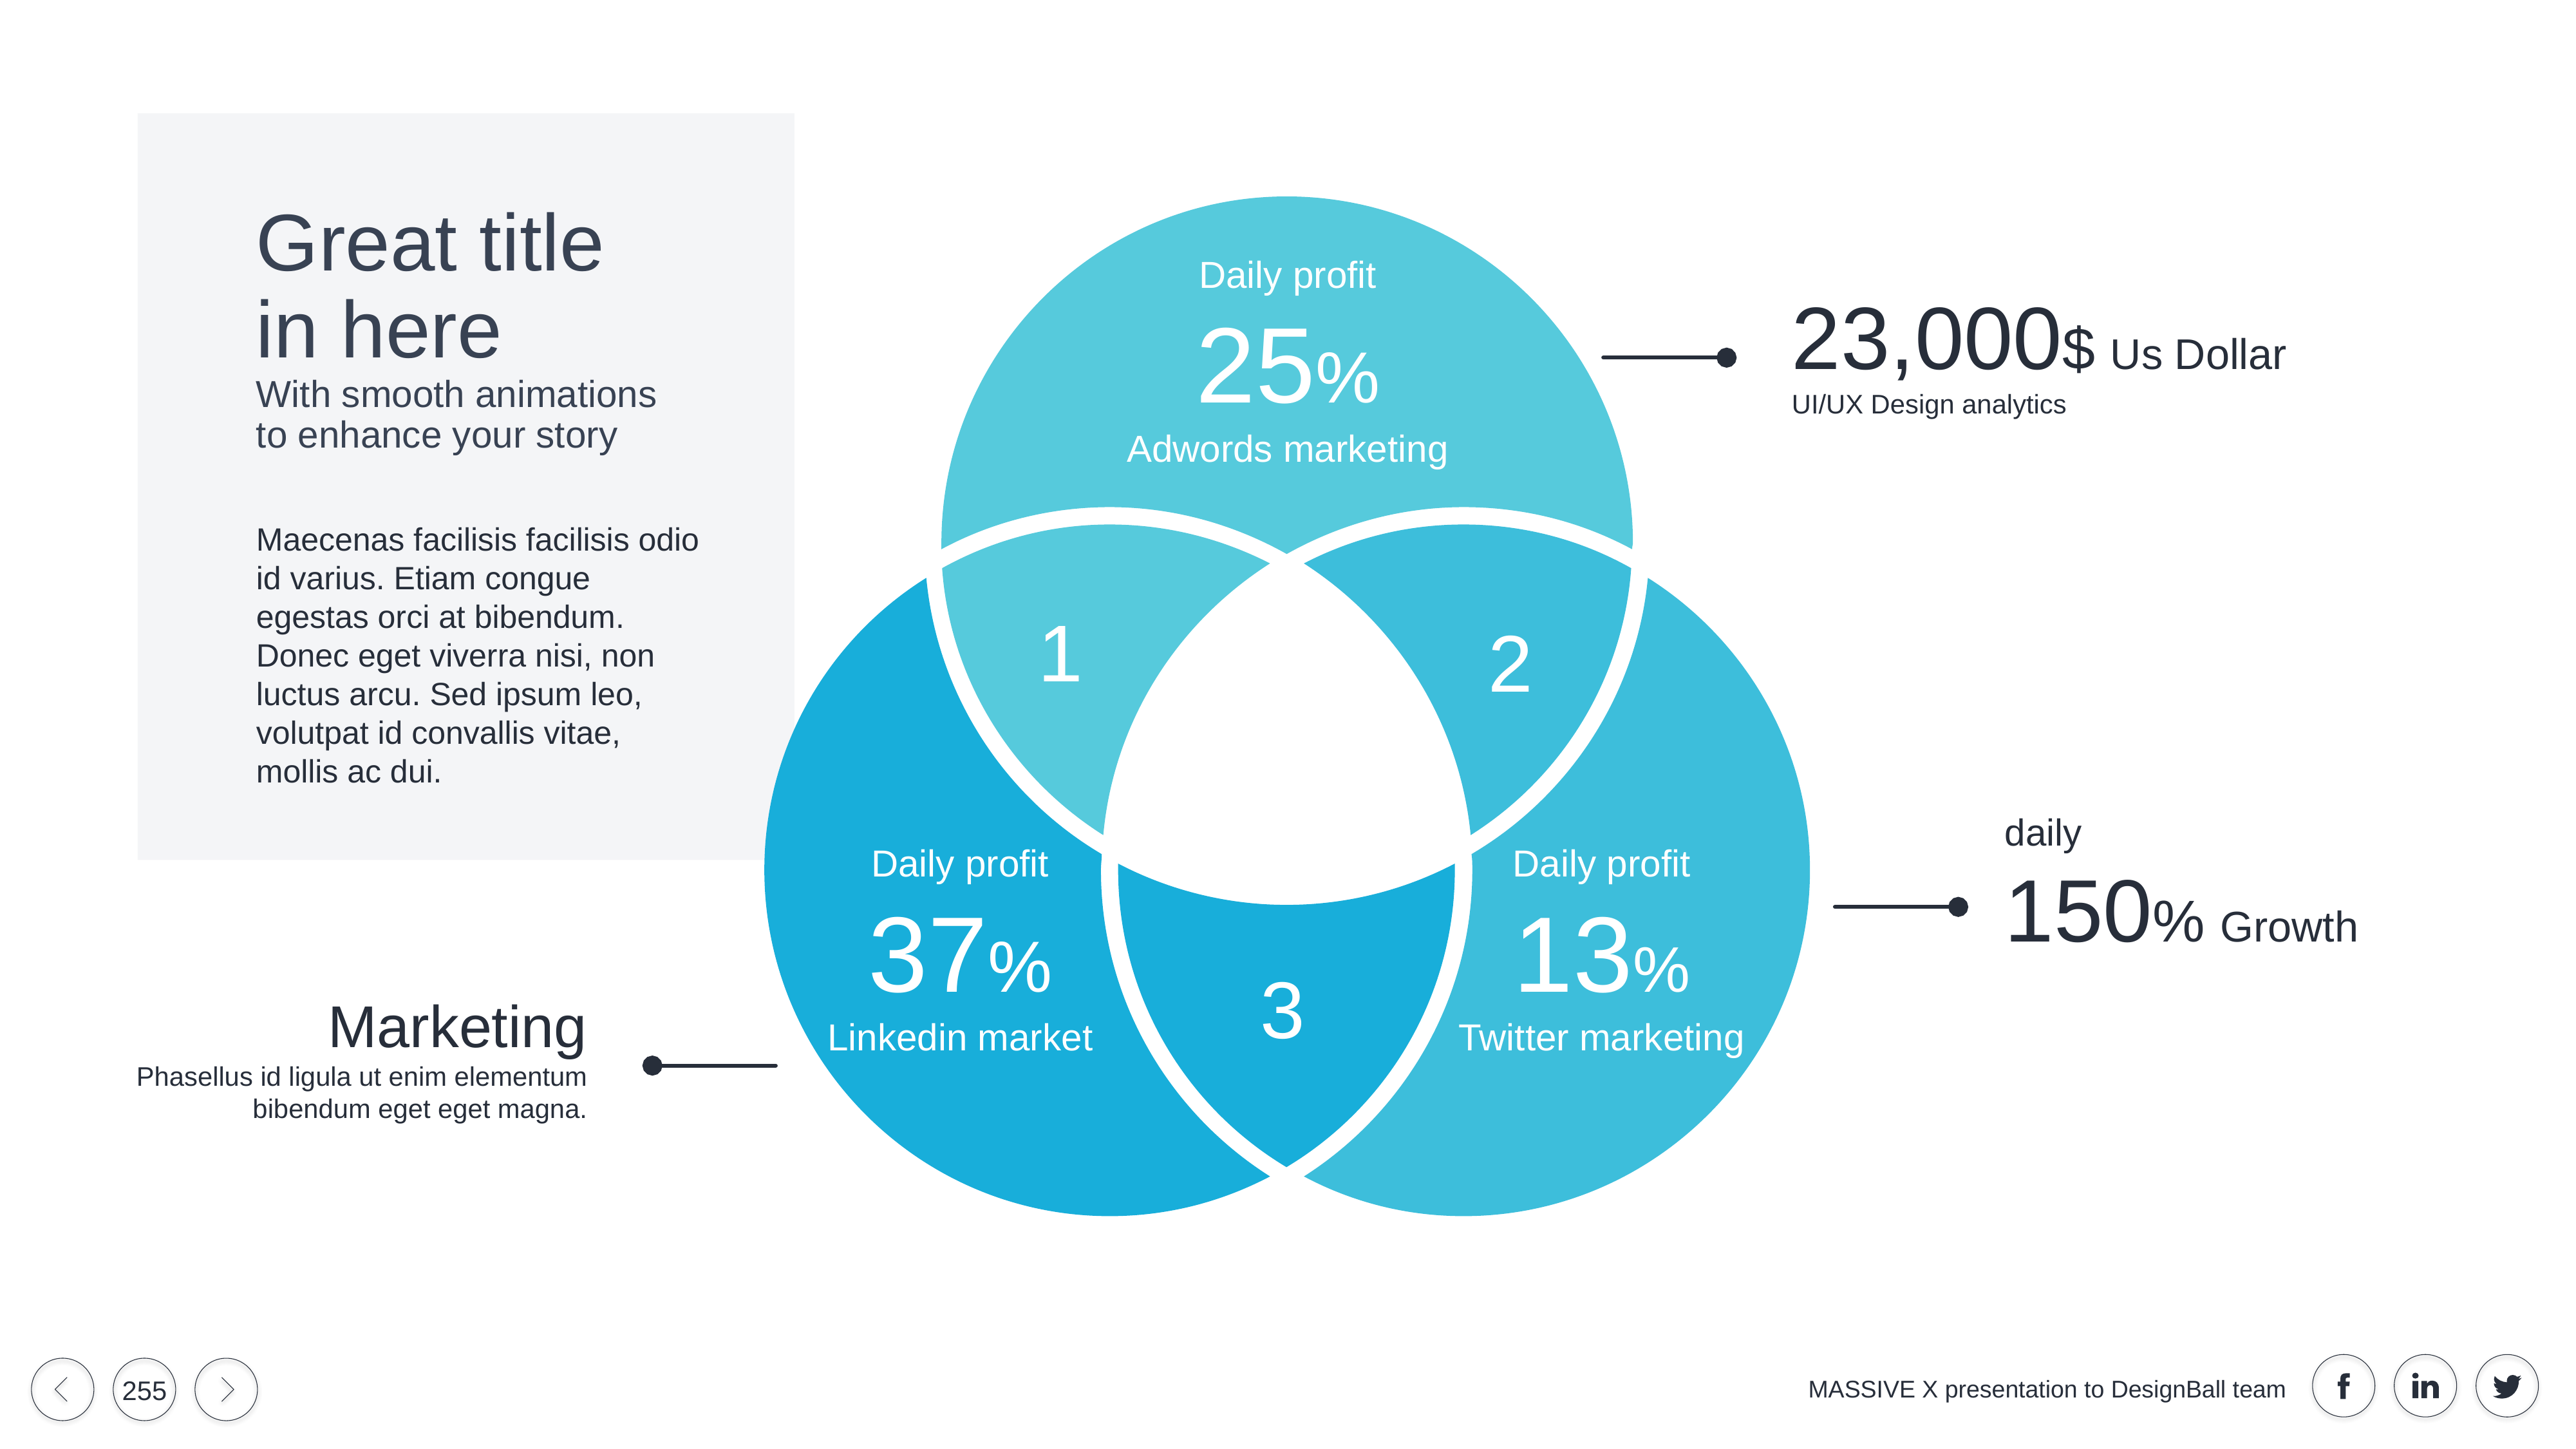

Great title in here
With smooth animations to enhance your story

Daily profit
25%
Adwords marketing
23,000$ Us Dollar
UI/UX Design analytics
Maecenas facilisis facilisis odio id varius. Etiam congue egestas orci at bibendum.
Donec eget viverra nisi, non luctus arcu. Sed ipsum leo, volutpat id convallis vitae, mollis ac dui.

1
2
daily
150% Growth
Daily profit
37%
Linkedin market
Daily profit
13%
Twitter marketing

3
Marketing
Phasellus id ligula ut enim elementum bibendum eget eget magna.